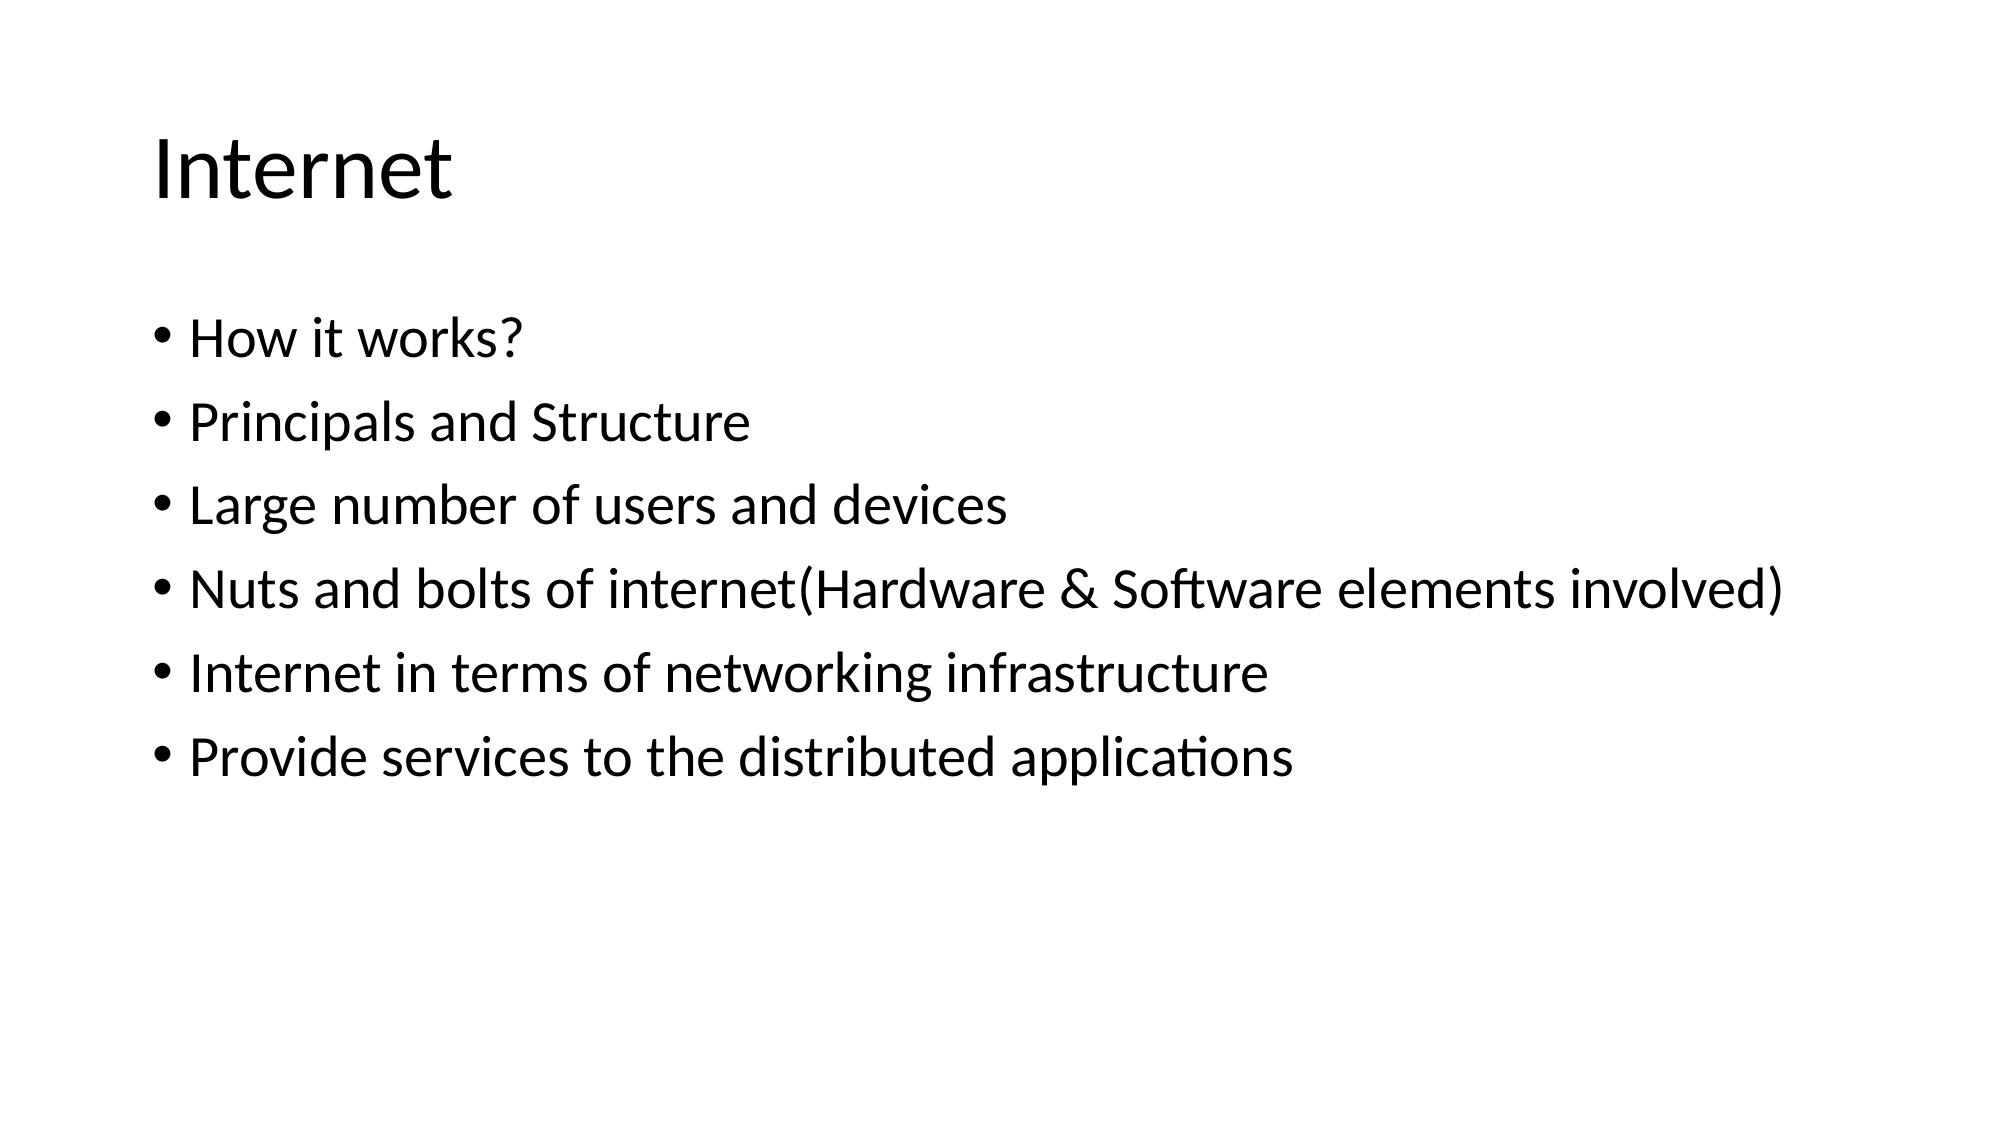

# Internet
How it works?
Principals and Structure
Large number of users and devices
Nuts and bolts of internet(Hardware & Software elements involved)
Internet in terms of networking infrastructure
Provide services to the distributed applications